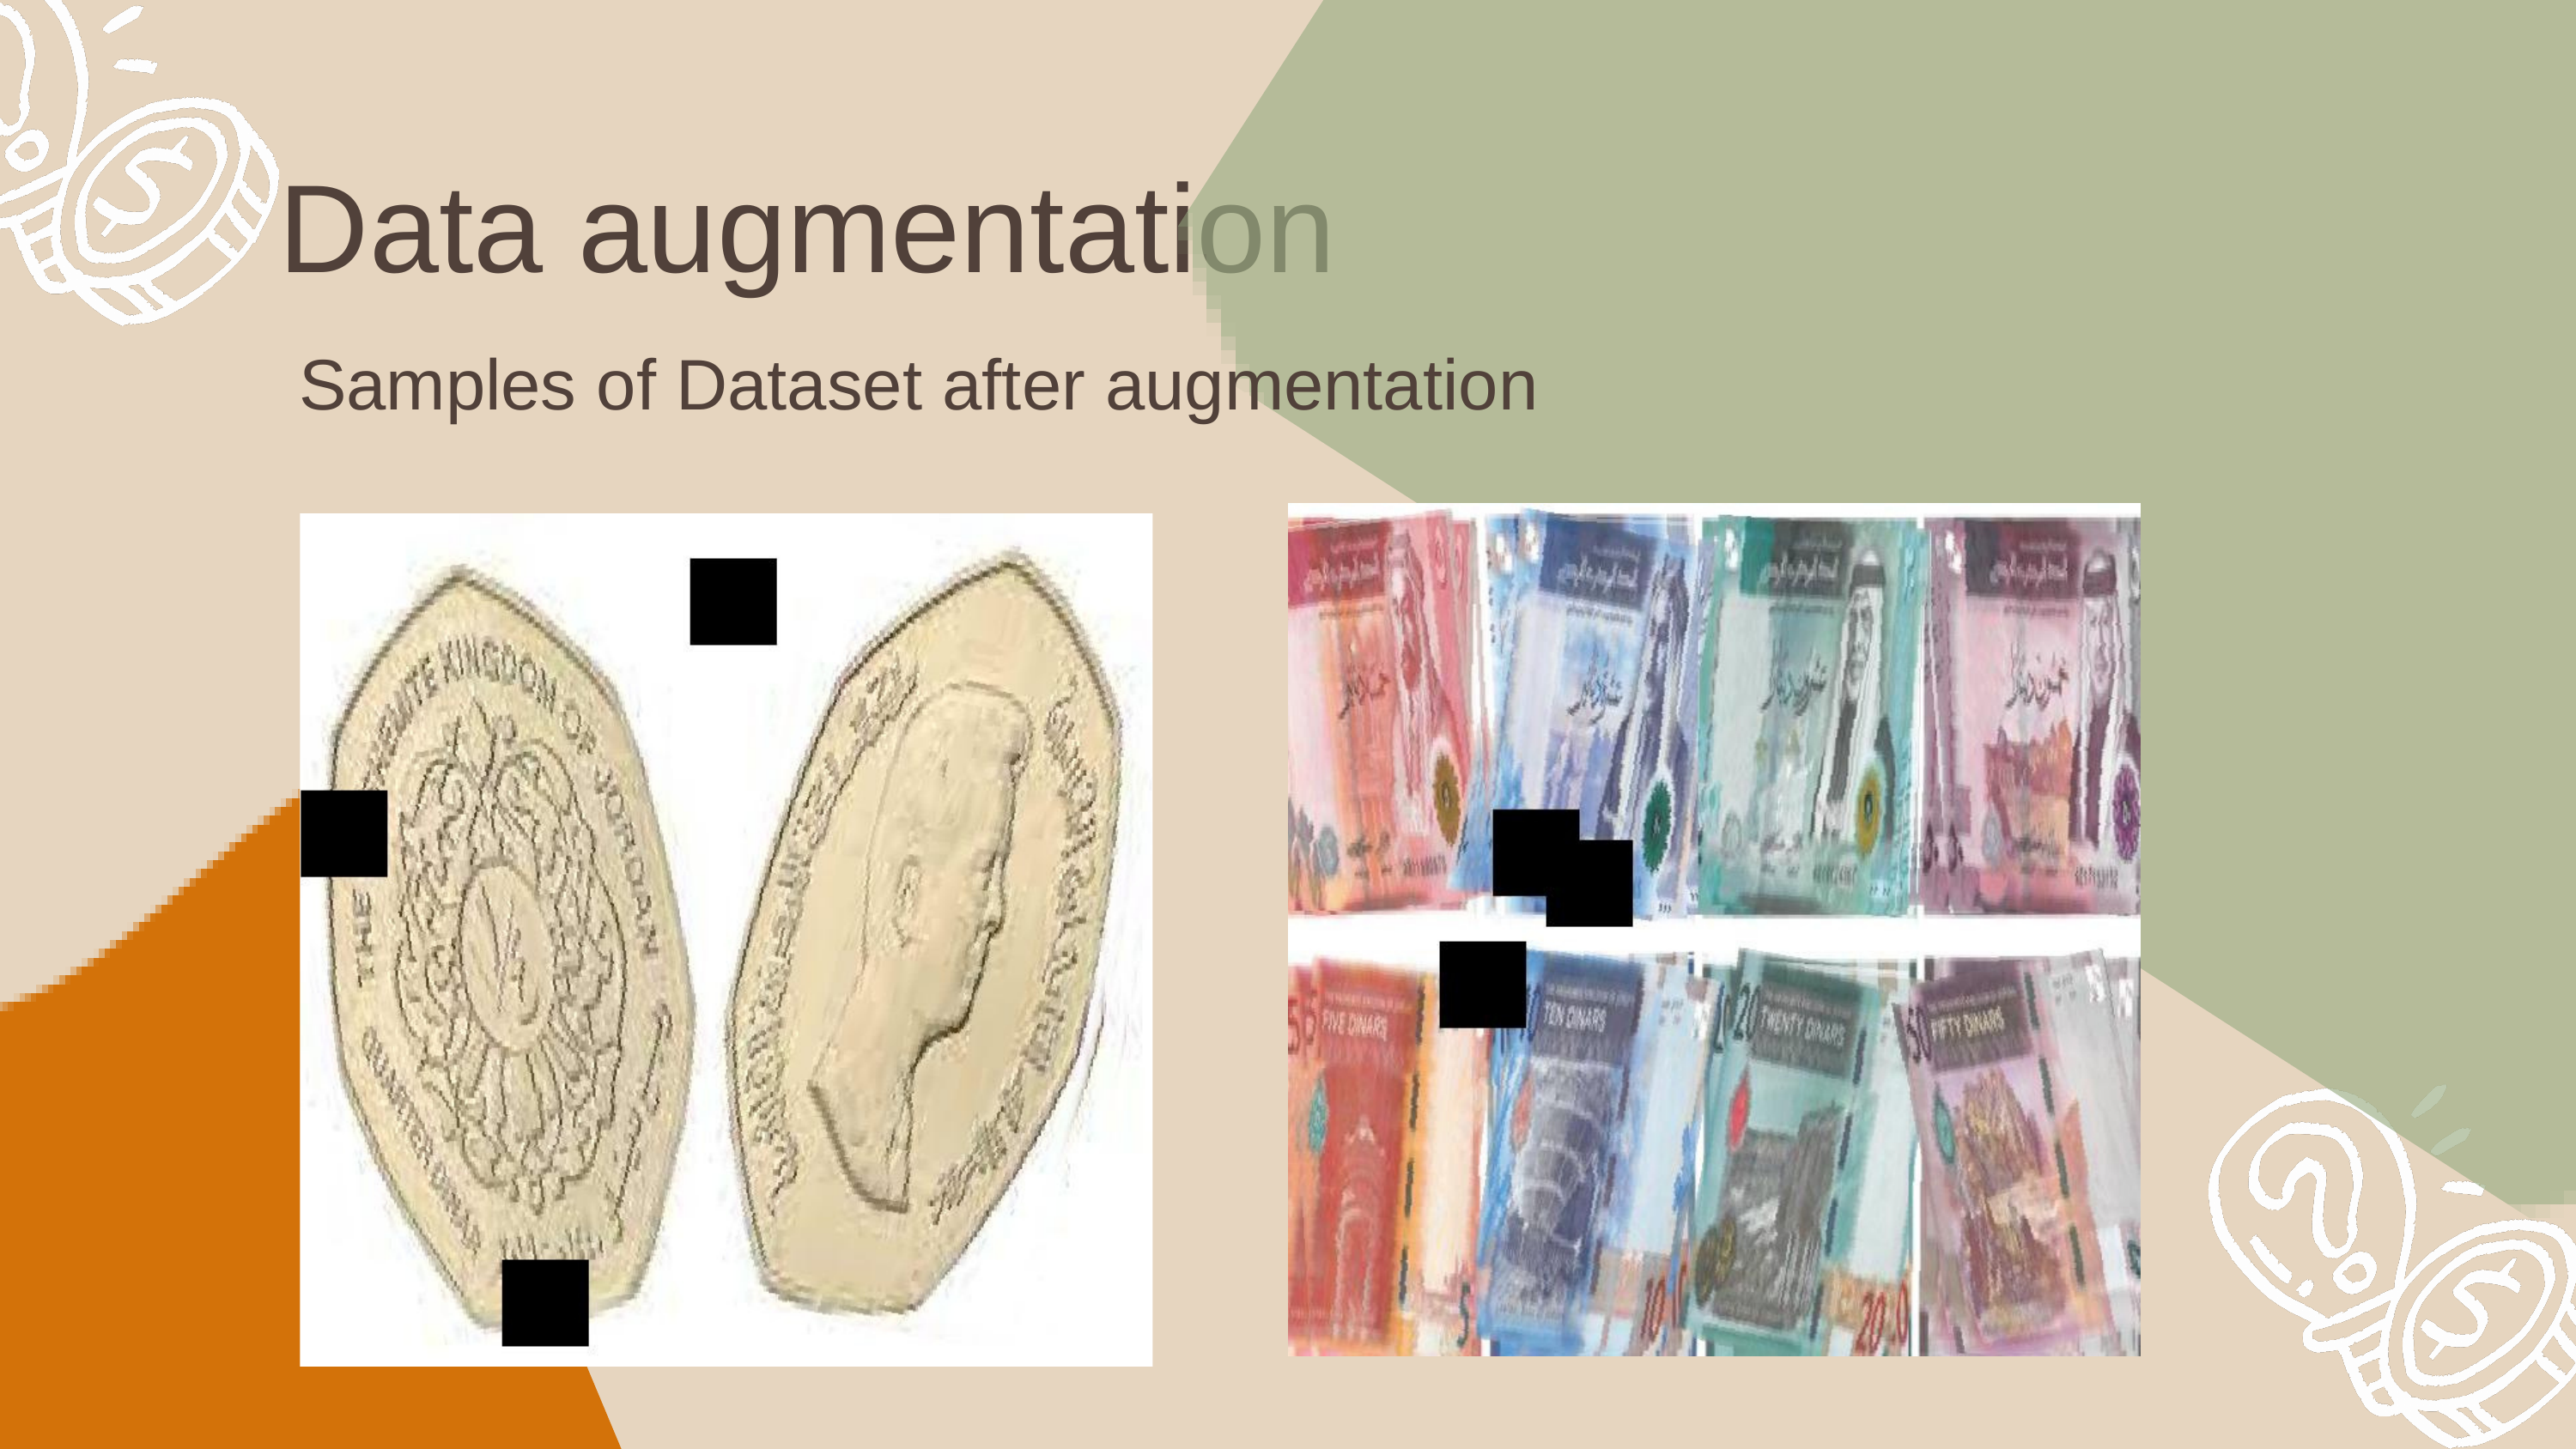

Data augmentation
Samples of Dataset after augmentation